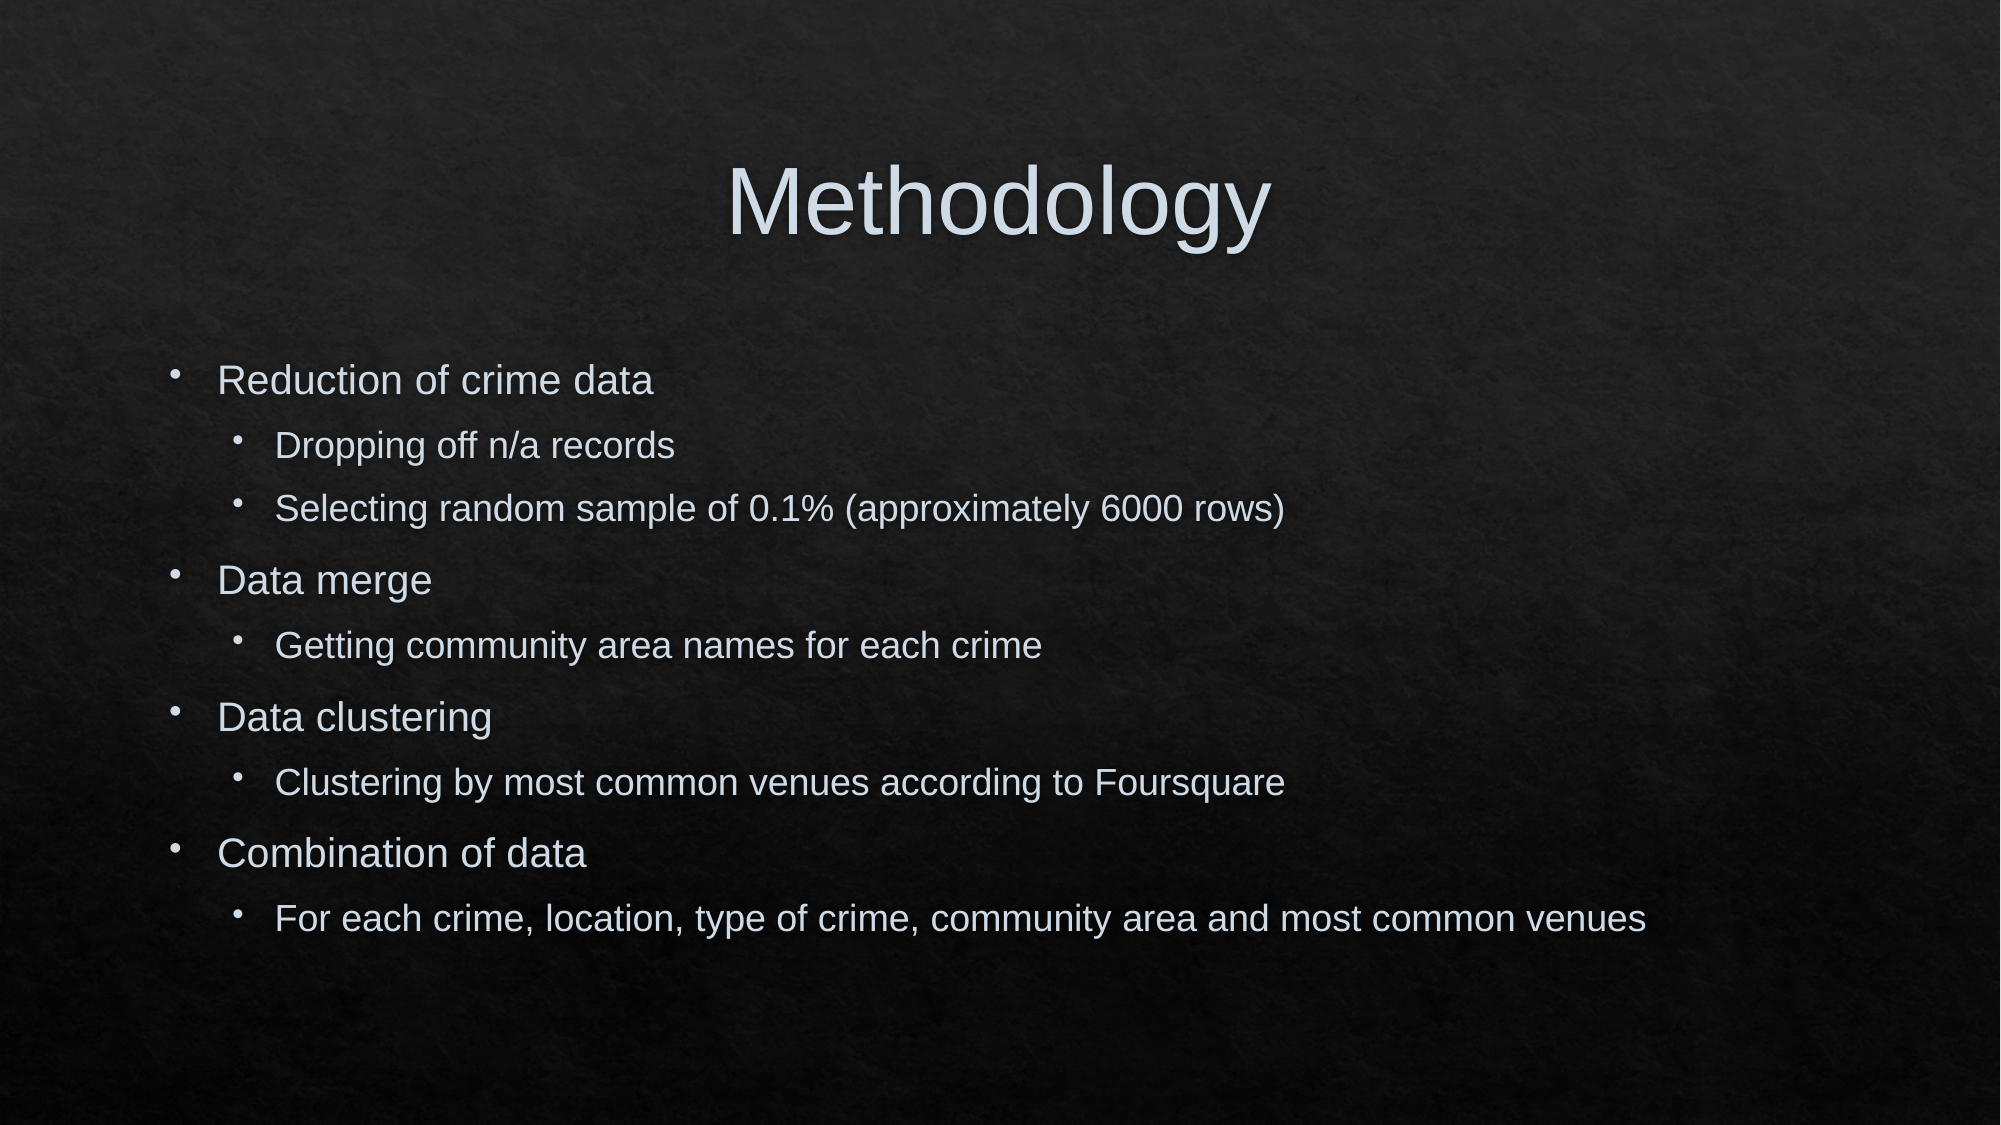

# Methodology
Reduction of crime data
Dropping off n/a records
Selecting random sample of 0.1% (approximately 6000 rows)
Data merge
Getting community area names for each crime
Data clustering
Clustering by most common venues according to Foursquare
Combination of data
For each crime, location, type of crime, community area and most common venues